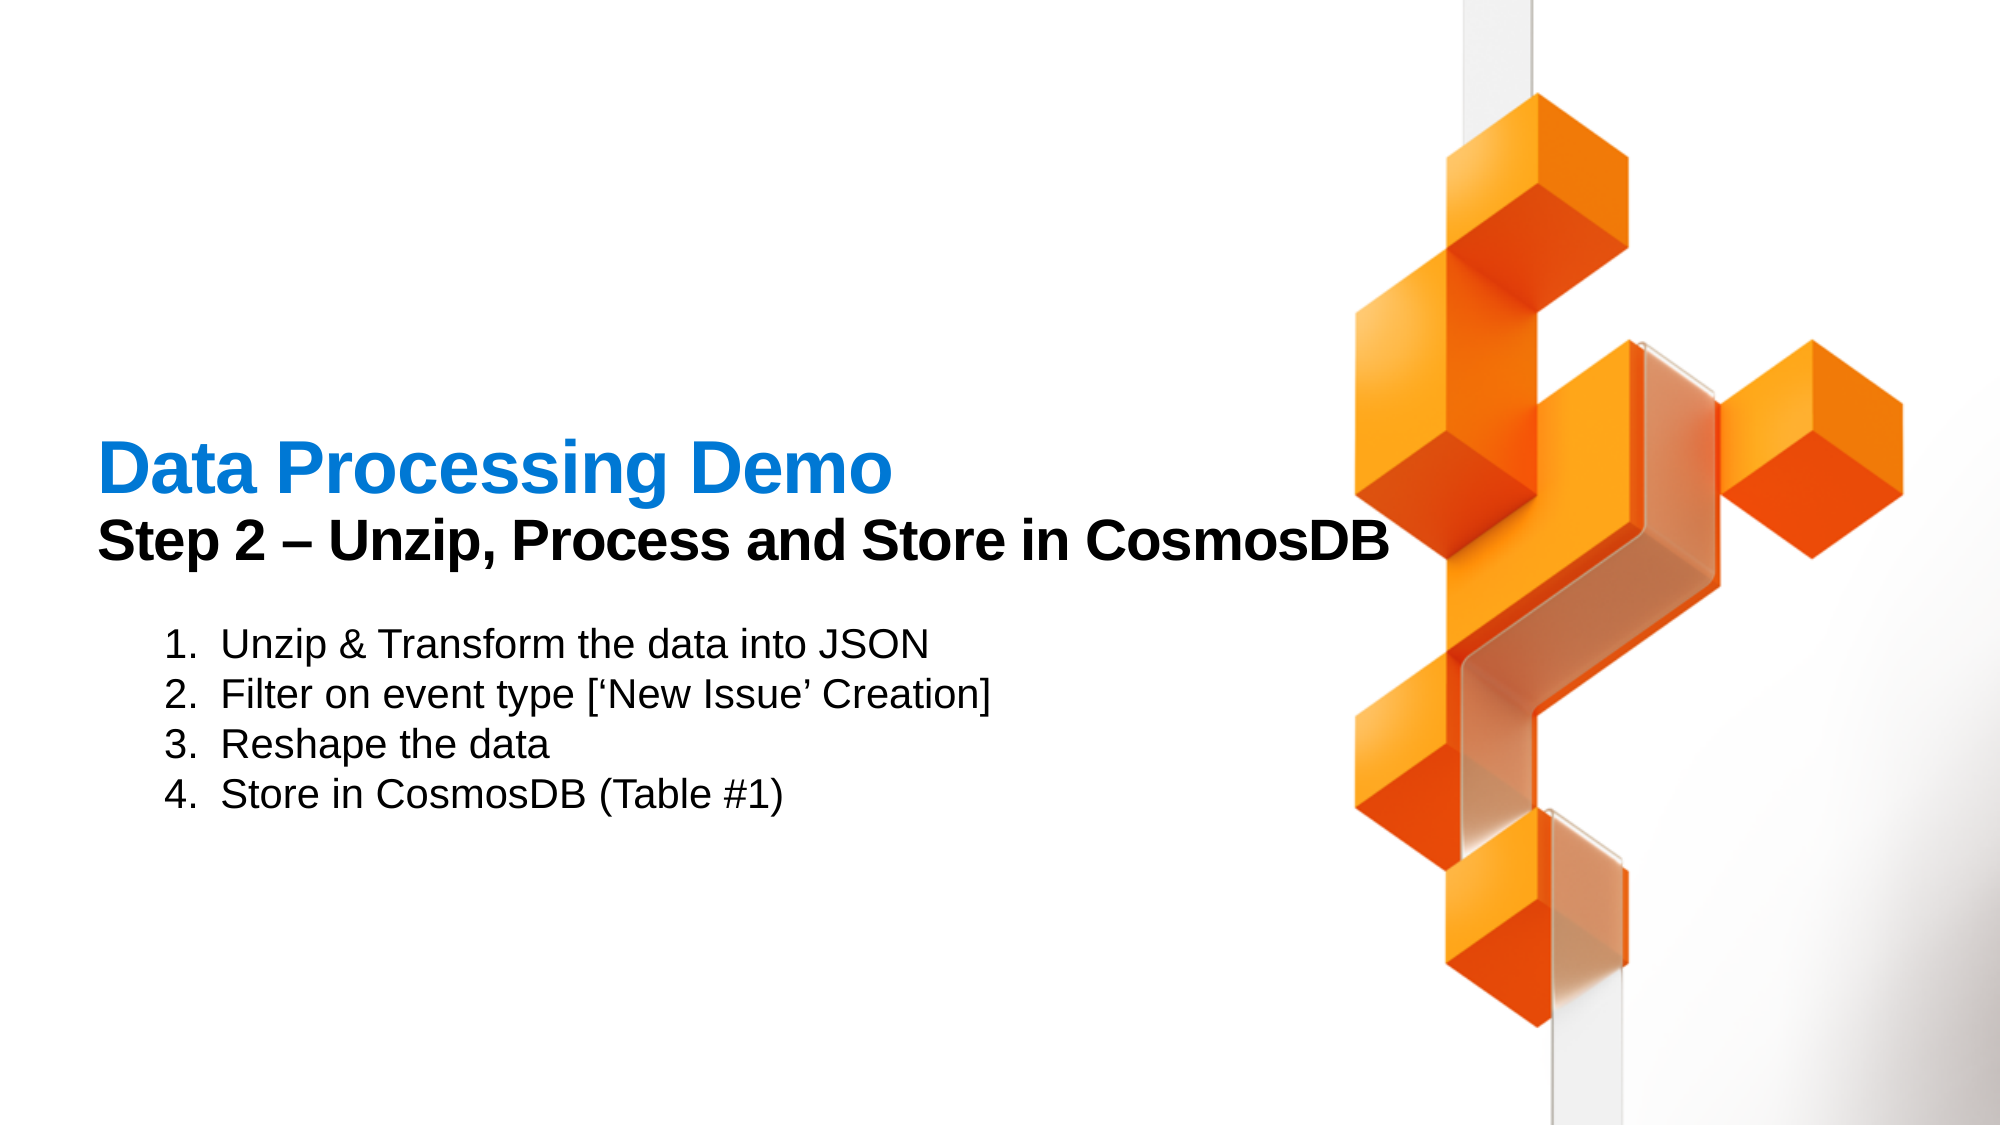

# Data Processing Demo Step 2 – Unzip, Process and Store in CosmosDB
Unzip & Transform the data into JSON
Filter on event type [‘New Issue’ Creation]
Reshape the data
Store in CosmosDB (Table #1)